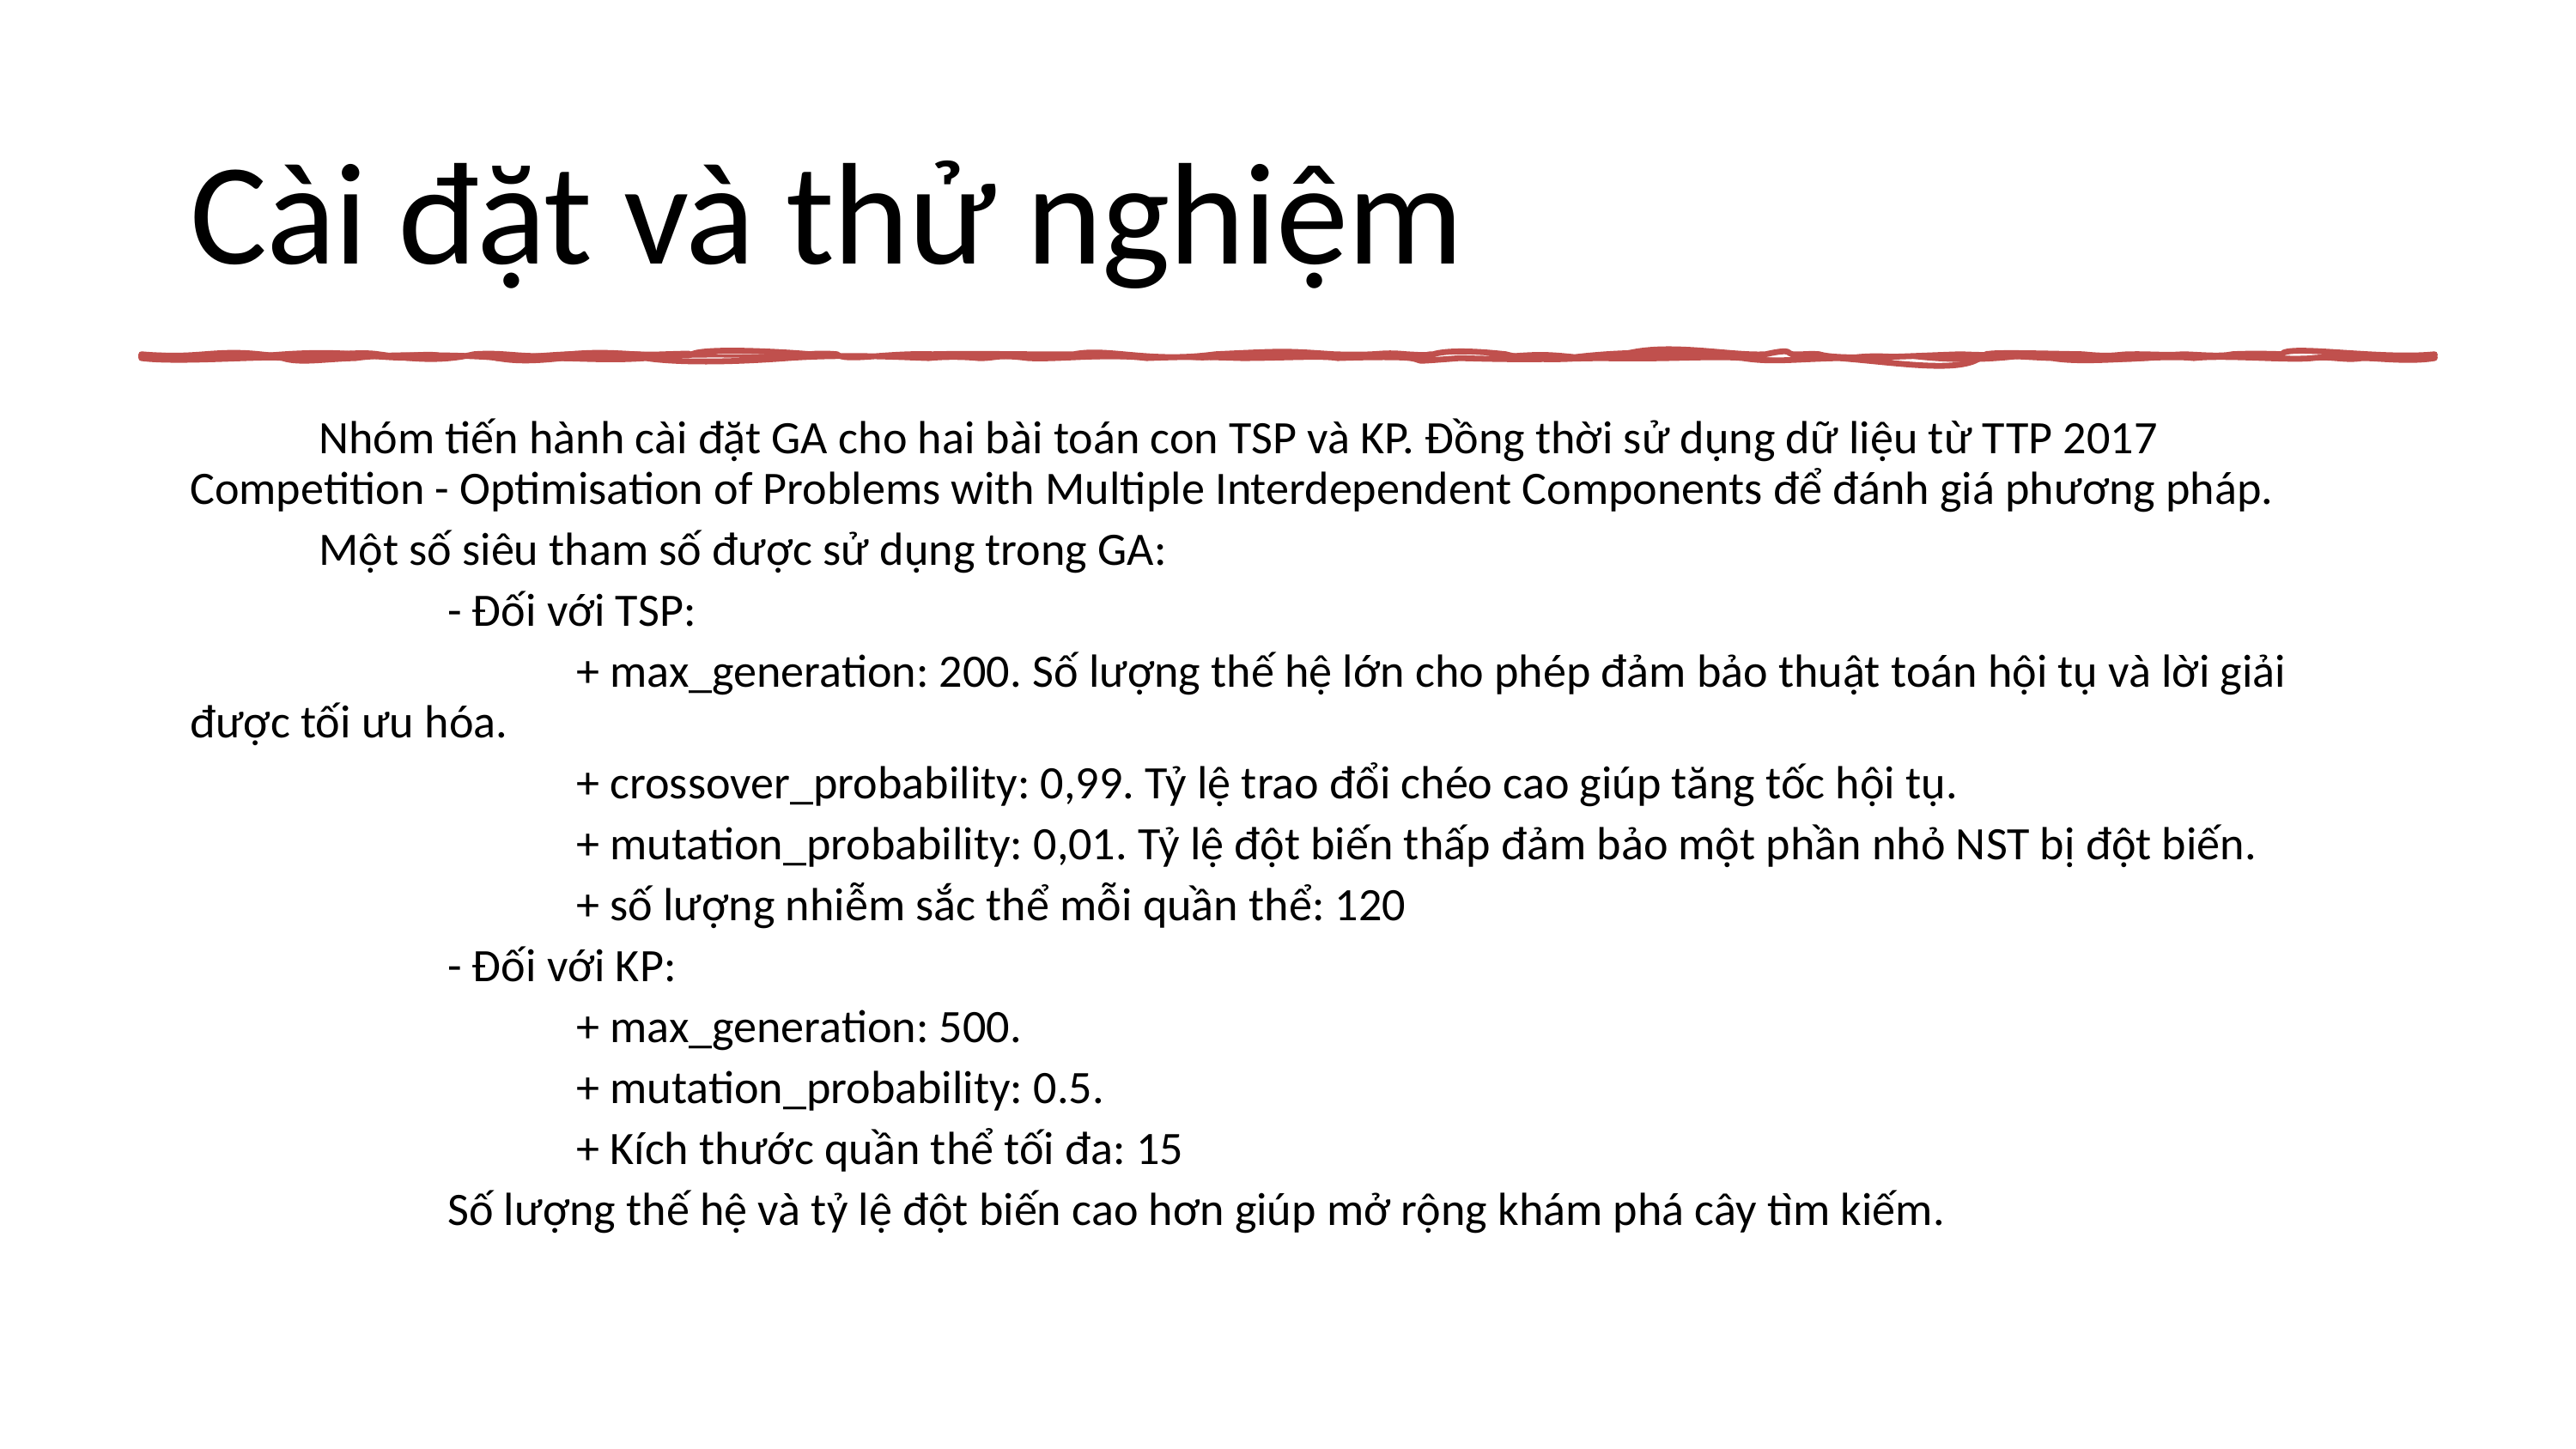

Cài đặt và thử nghiệm

	Nhóm tiến hành cài đặt GA cho hai bài toán con TSP và KP. Đồng thời sử dụng dữ liệu từ TTP 2017 Competition - Optimisation of Problems with Multiple Interdependent Components để đánh giá phương pháp.
	Một số siêu tham số được sử dụng trong GA:
		- Đối với TSP:
			+ max_generation: 200. Số lượng thế hệ lớn cho phép đảm bảo thuật toán hội tụ và lời giải được tối ưu hóa.
			+ crossover_probability: 0,99. Tỷ lệ trao đổi chéo cao giúp tăng tốc hội tụ.
			+ mutation_probability: 0,01. Tỷ lệ đột biến thấp đảm bảo một phần nhỏ NST bị đột biến.
			+ số lượng nhiễm sắc thể mỗi quần thể: 120
		- Đối với KP:
			+ max_generation: 500.
			+ mutation_probability: 0.5.
			+ Kích thước quần thể tối đa: 15
		Số lượng thế hệ và tỷ lệ đột biến cao hơn giúp mở rộng khám phá cây tìm kiếm.